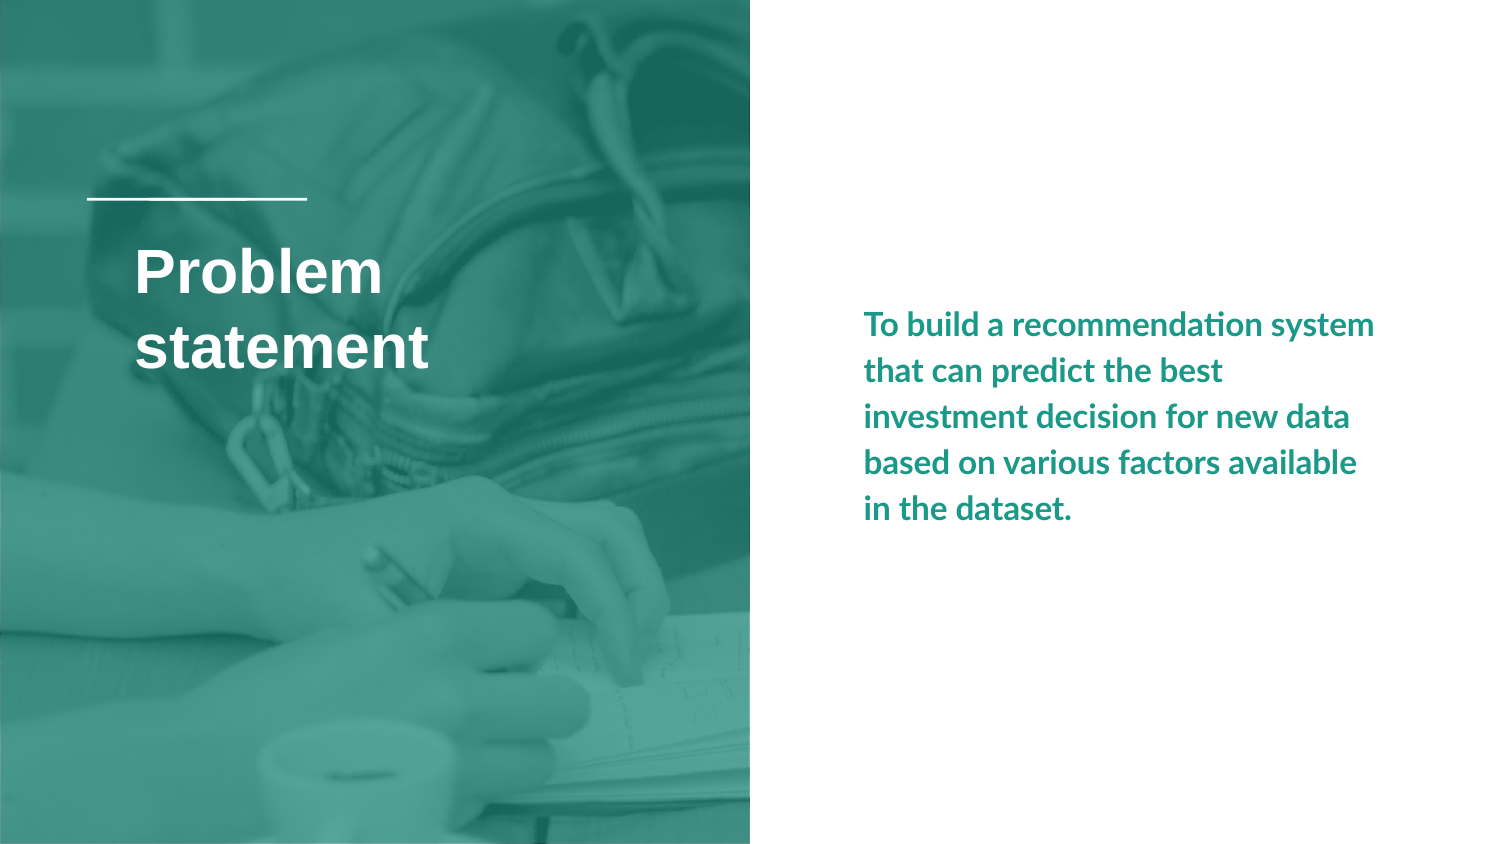

# Problem statement

To build a recommendation system that can predict the best investment decision for new data based on various factors available in the dataset.